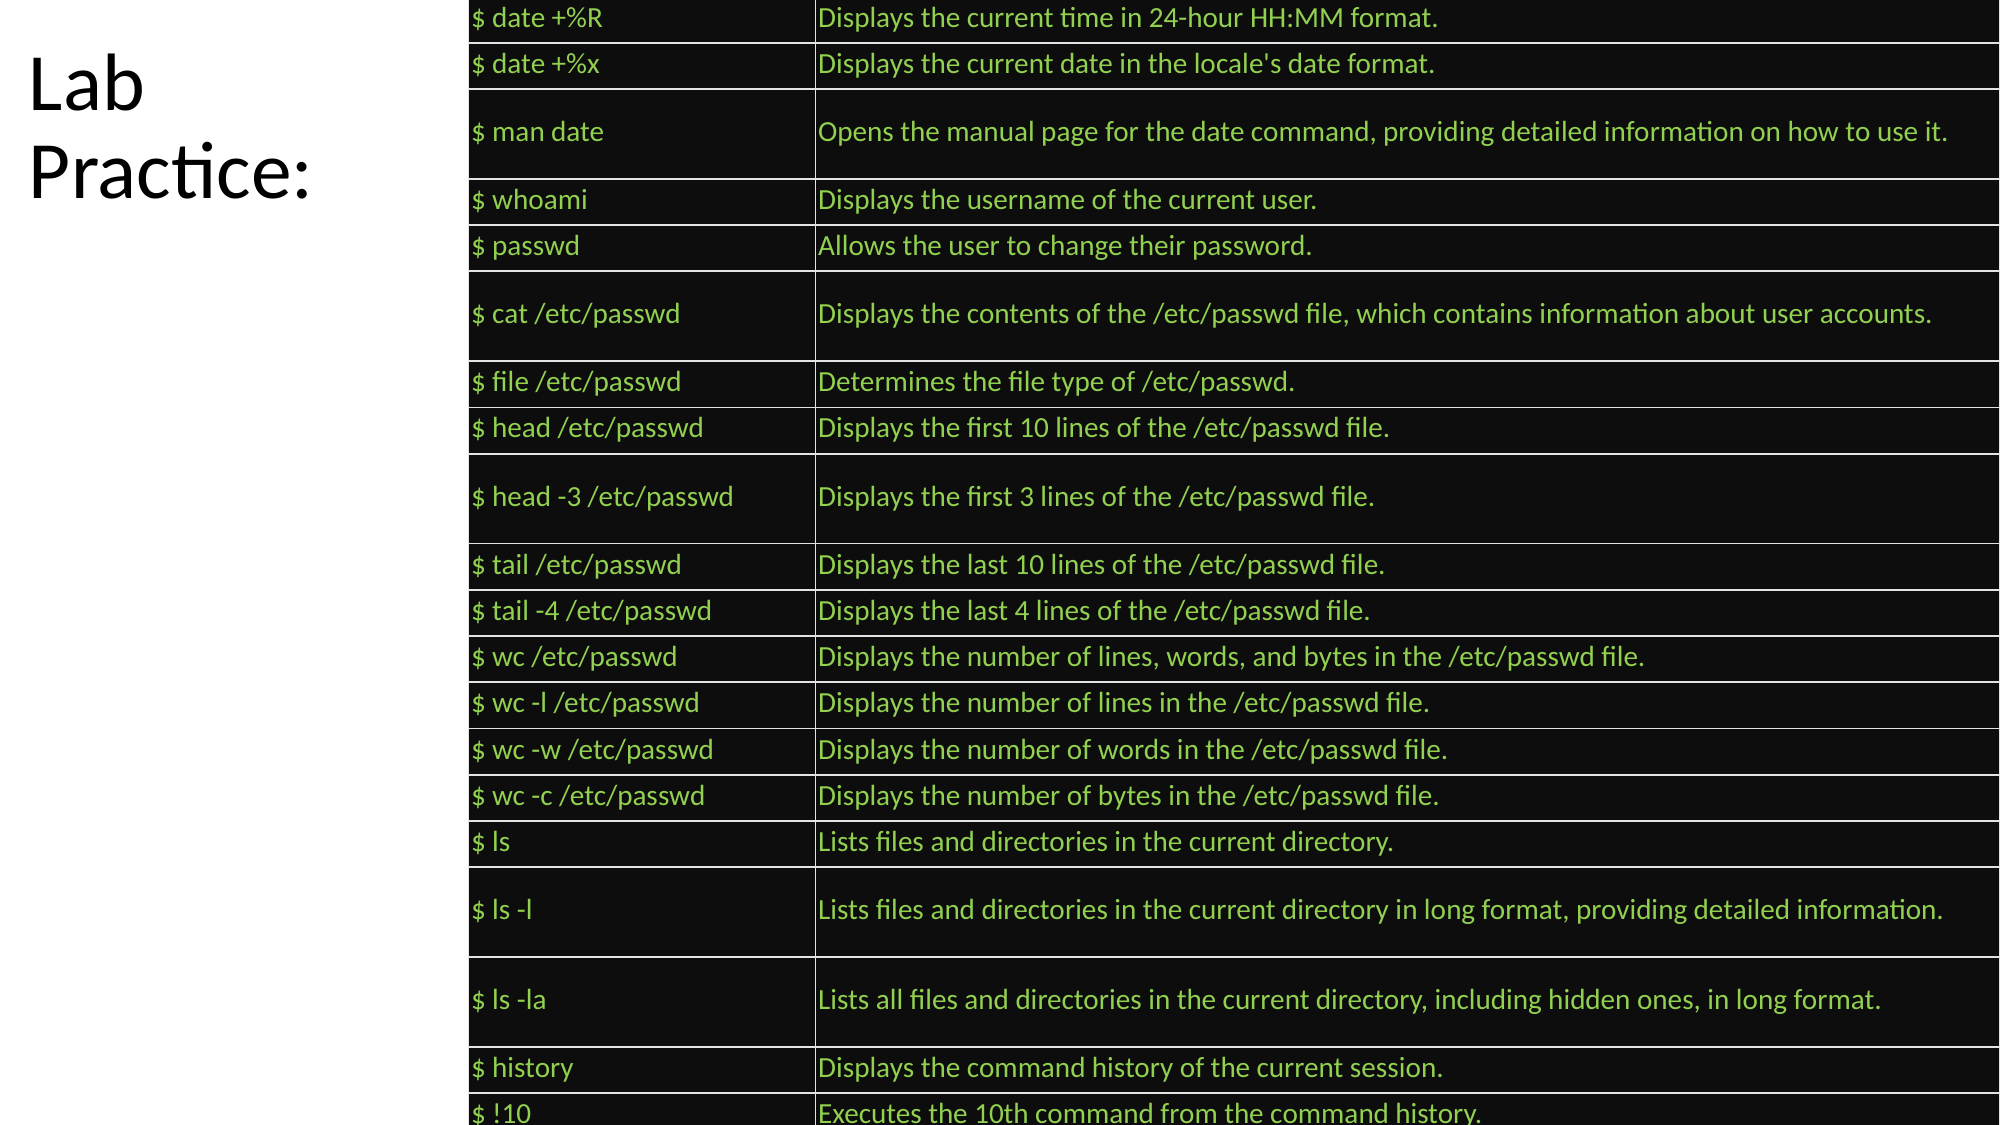

| Command | Explanation |
| --- | --- |
| $ date | Displays the current date and time. |
| $ date --help | Displays help information about the date command. |
| $ date +%R | Displays the current time in 24-hour HH:MM format. |
| $ date +%x | Displays the current date in the locale's date format. |
| $ man date | Opens the manual page for the date command, providing detailed information on how to use it. |
| $ whoami | Displays the username of the current user. |
| $ passwd | Allows the user to change their password. |
| $ cat /etc/passwd | Displays the contents of the /etc/passwd file, which contains information about user accounts. |
| $ file /etc/passwd | Determines the file type of /etc/passwd. |
| $ head /etc/passwd | Displays the first 10 lines of the /etc/passwd file. |
| $ head -3 /etc/passwd | Displays the first 3 lines of the /etc/passwd file. |
| $ tail /etc/passwd | Displays the last 10 lines of the /etc/passwd file. |
| $ tail -4 /etc/passwd | Displays the last 4 lines of the /etc/passwd file. |
| $ wc /etc/passwd | Displays the number of lines, words, and bytes in the /etc/passwd file. |
| $ wc -l /etc/passwd | Displays the number of lines in the /etc/passwd file. |
| $ wc -w /etc/passwd | Displays the number of words in the /etc/passwd file. |
| $ wc -c /etc/passwd | Displays the number of bytes in the /etc/passwd file. |
| $ ls | Lists files and directories in the current directory. |
| $ ls -l | Lists files and directories in the current directory in long format, providing detailed information. |
| $ ls -la | Lists all files and directories in the current directory, including hidden ones, in long format. |
| $ history | Displays the command history of the current session. |
| $ !10 | Executes the 10th command from the command history. |
| $ ip addr | Displays information about network interfaces, including IP addresses. |
| $ man passwd | Opens the manual page for the passwd command, providing detailed information on how to use it. |
| $ sudo shutdown -h now | Shuts down the system immediately. The sudo command is used to run the shutdown command with superuser privileges. |
# Lab Practice: